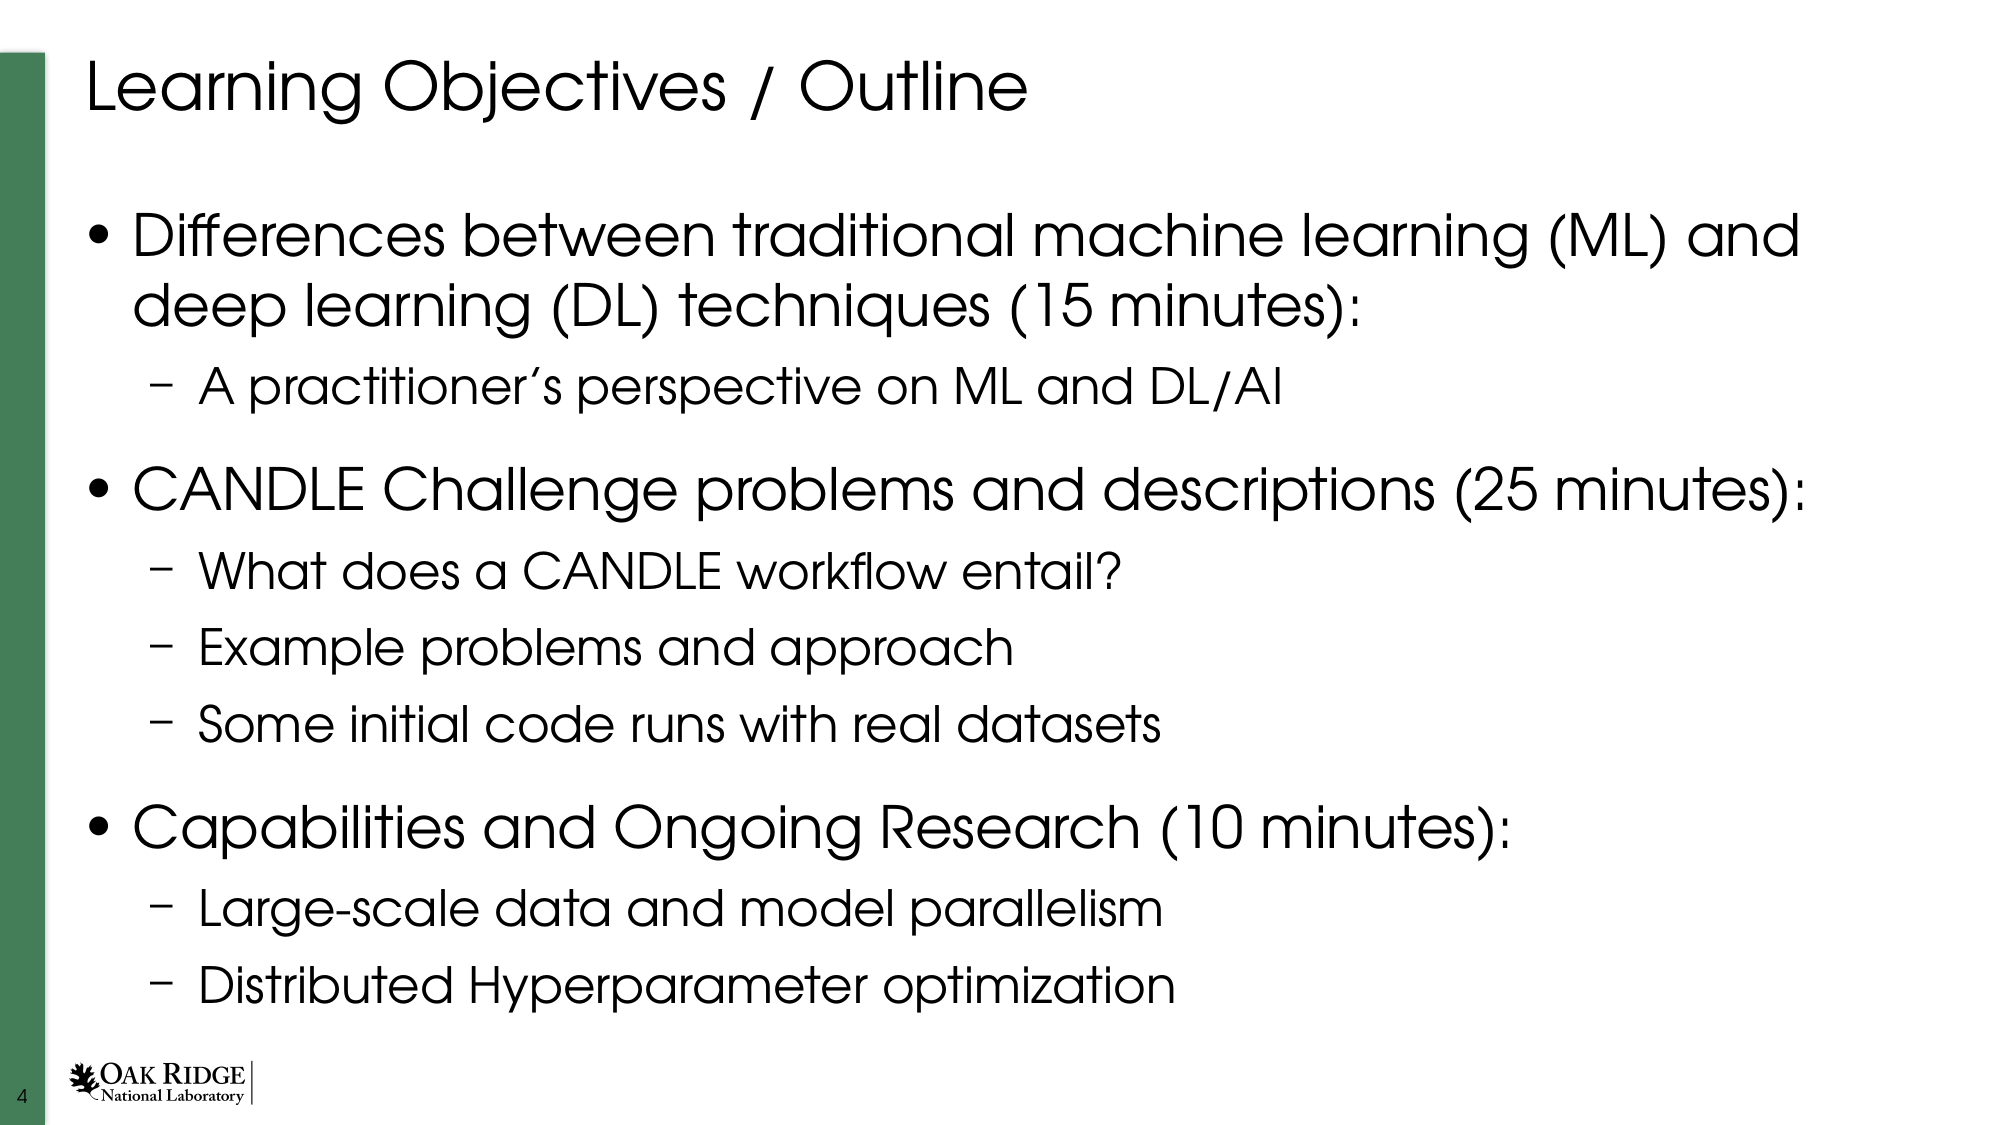

# Learning Objectives / Outline
Differences between traditional machine learning (ML) and deep learning (DL) techniques (15 minutes):
A practitioner’s perspective on ML and DL/AI
CANDLE Challenge problems and descriptions (25 minutes):
What does a CANDLE workflow entail?
Example problems and approach
Some initial code runs with real datasets
Capabilities and Ongoing Research (10 minutes):
Large-scale data and model parallelism
Distributed Hyperparameter optimization